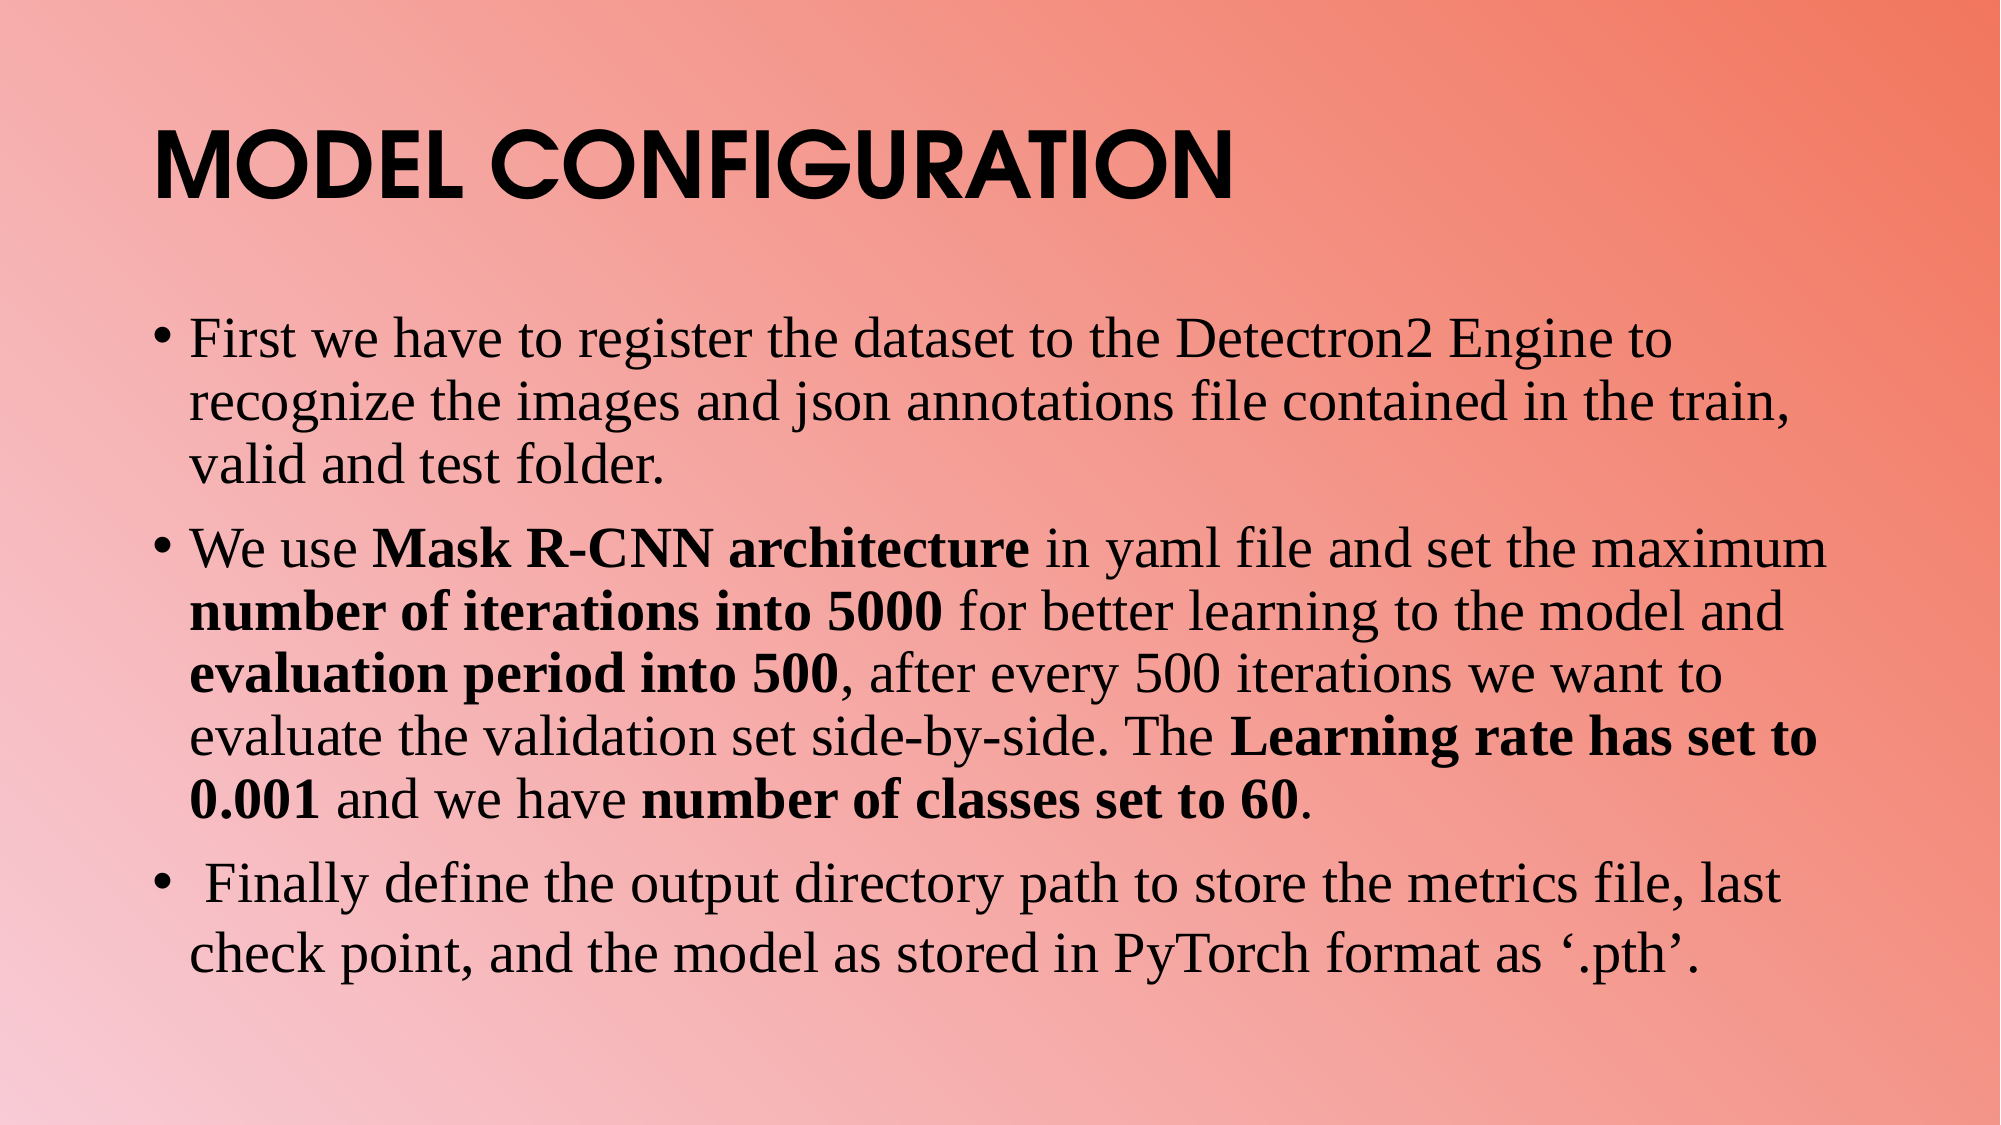

# MODEL CONFIGURATION
First we have to register the dataset to the Detectron2 Engine to recognize the images and json annotations file contained in the train, valid and test folder.
We use Mask R-CNN architecture in yaml file and set the maximum number of iterations into 5000 for better learning to the model and evaluation period into 500, after every 500 iterations we want to evaluate the validation set side-by-side. The Learning rate has set to 0.001 and we have number of classes set to 60.
 Finally define the output directory path to store the metrics file, last check point, and the model as stored in PyTorch format as ‘.pth’.